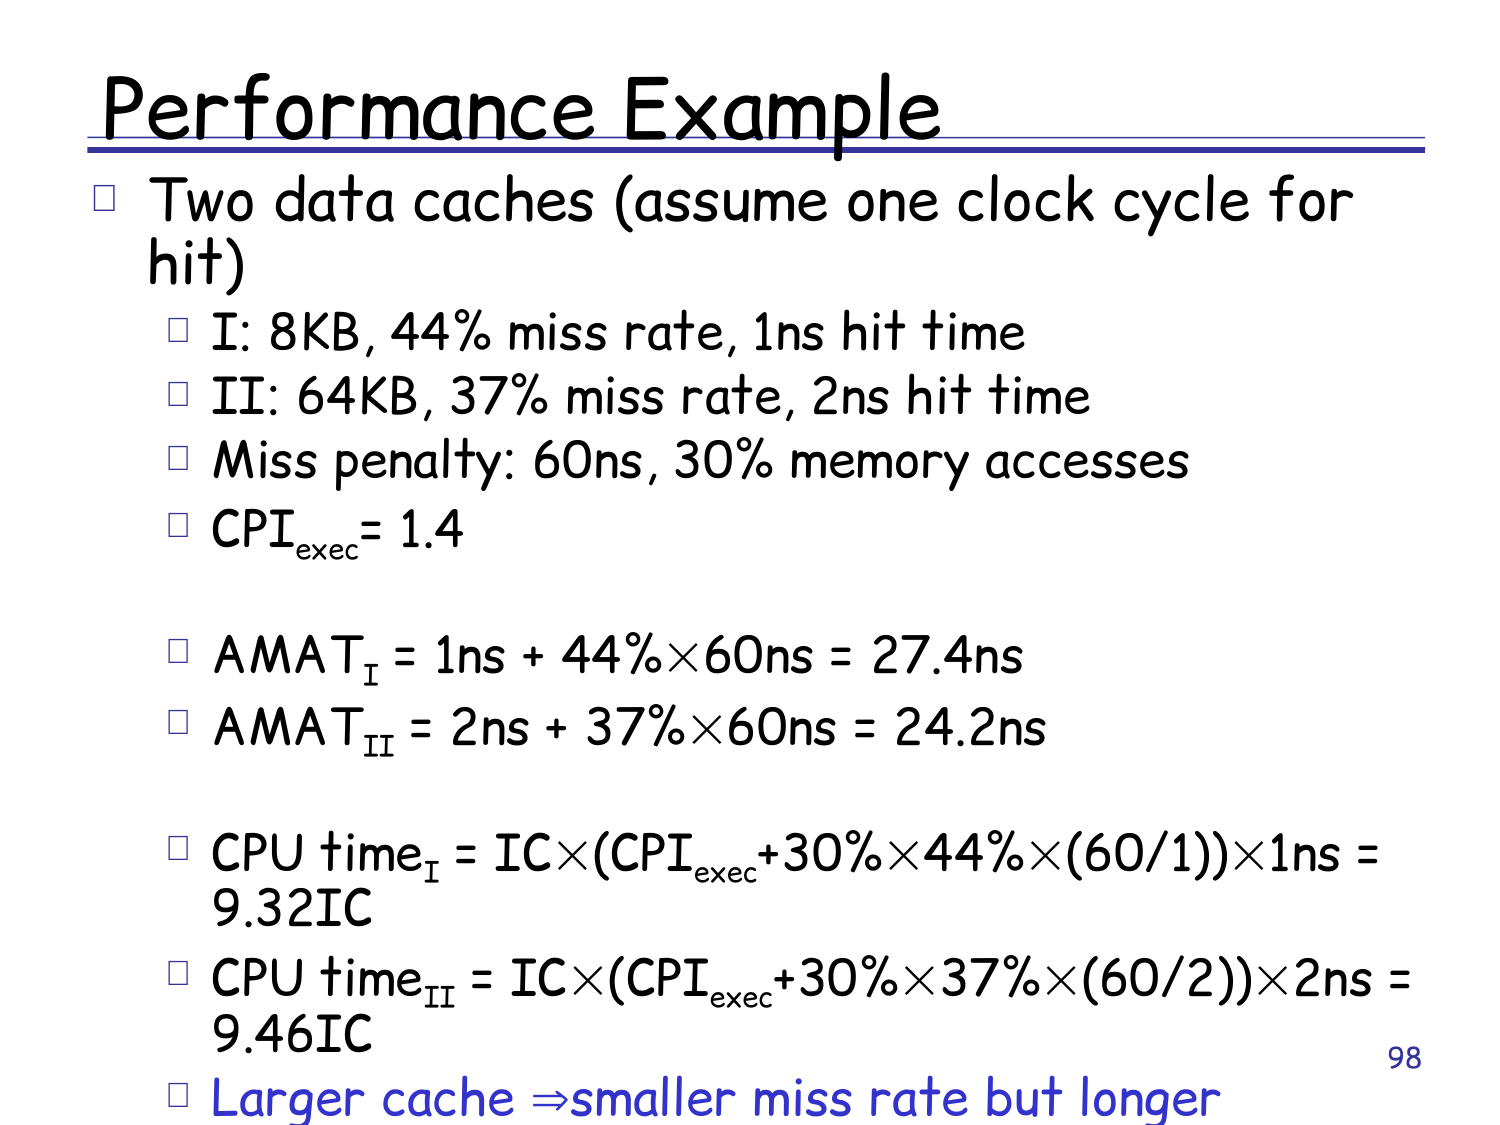

# Performance Example
Two data caches (assume one clock cycle for hit)
I: 8KB, 44% miss rate, 1ns hit time
II: 64KB, 37% miss rate, 2ns hit time
Miss penalty: 60ns, 30% memory accesses
CPIexec= 1.4

AMATI = 1ns + 44%×60ns = 27.4ns
AMATII = 2ns + 37%×60ns = 24.2ns

CPU timeI = IC×(CPIexec+30%×44%×(60/1))×1ns = 9.32IC
CPU timeII = IC×(CPIexec+30%×37%×(60/2))×2ns = 9.46IC
Larger cache ⇒smaller miss rate but longer Thit⇒reduced AMAT but not CPU time
98